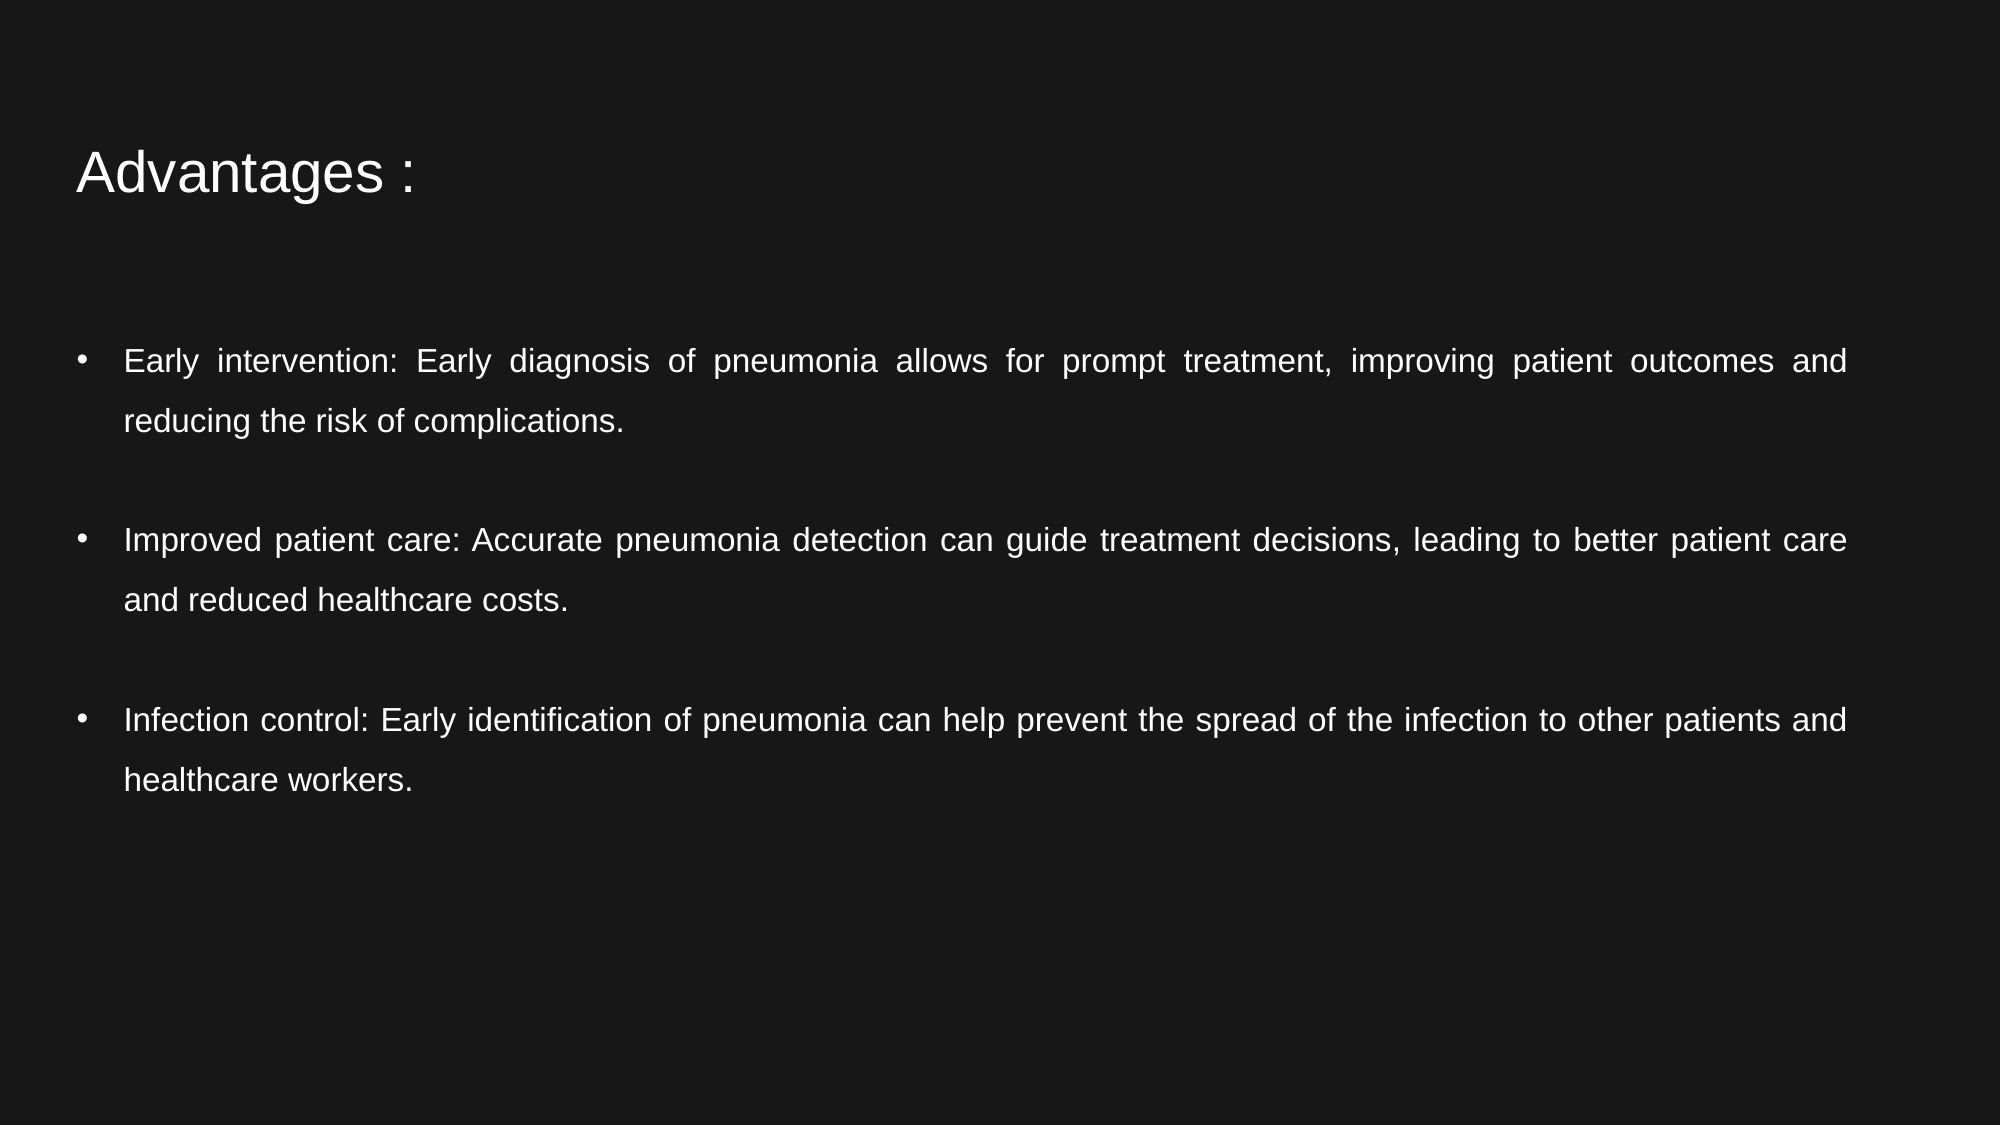

Advantages :

Early intervention: Early diagnosis of pneumonia allows for prompt treatment, improving patient outcomes and reducing the risk of complications.

Improved patient care: Accurate pneumonia detection can guide treatment decisions, leading to better patient care and reduced healthcare costs.

Infection control: Early identification of pneumonia can help prevent the spread of the infection to other patients and healthcare workers.